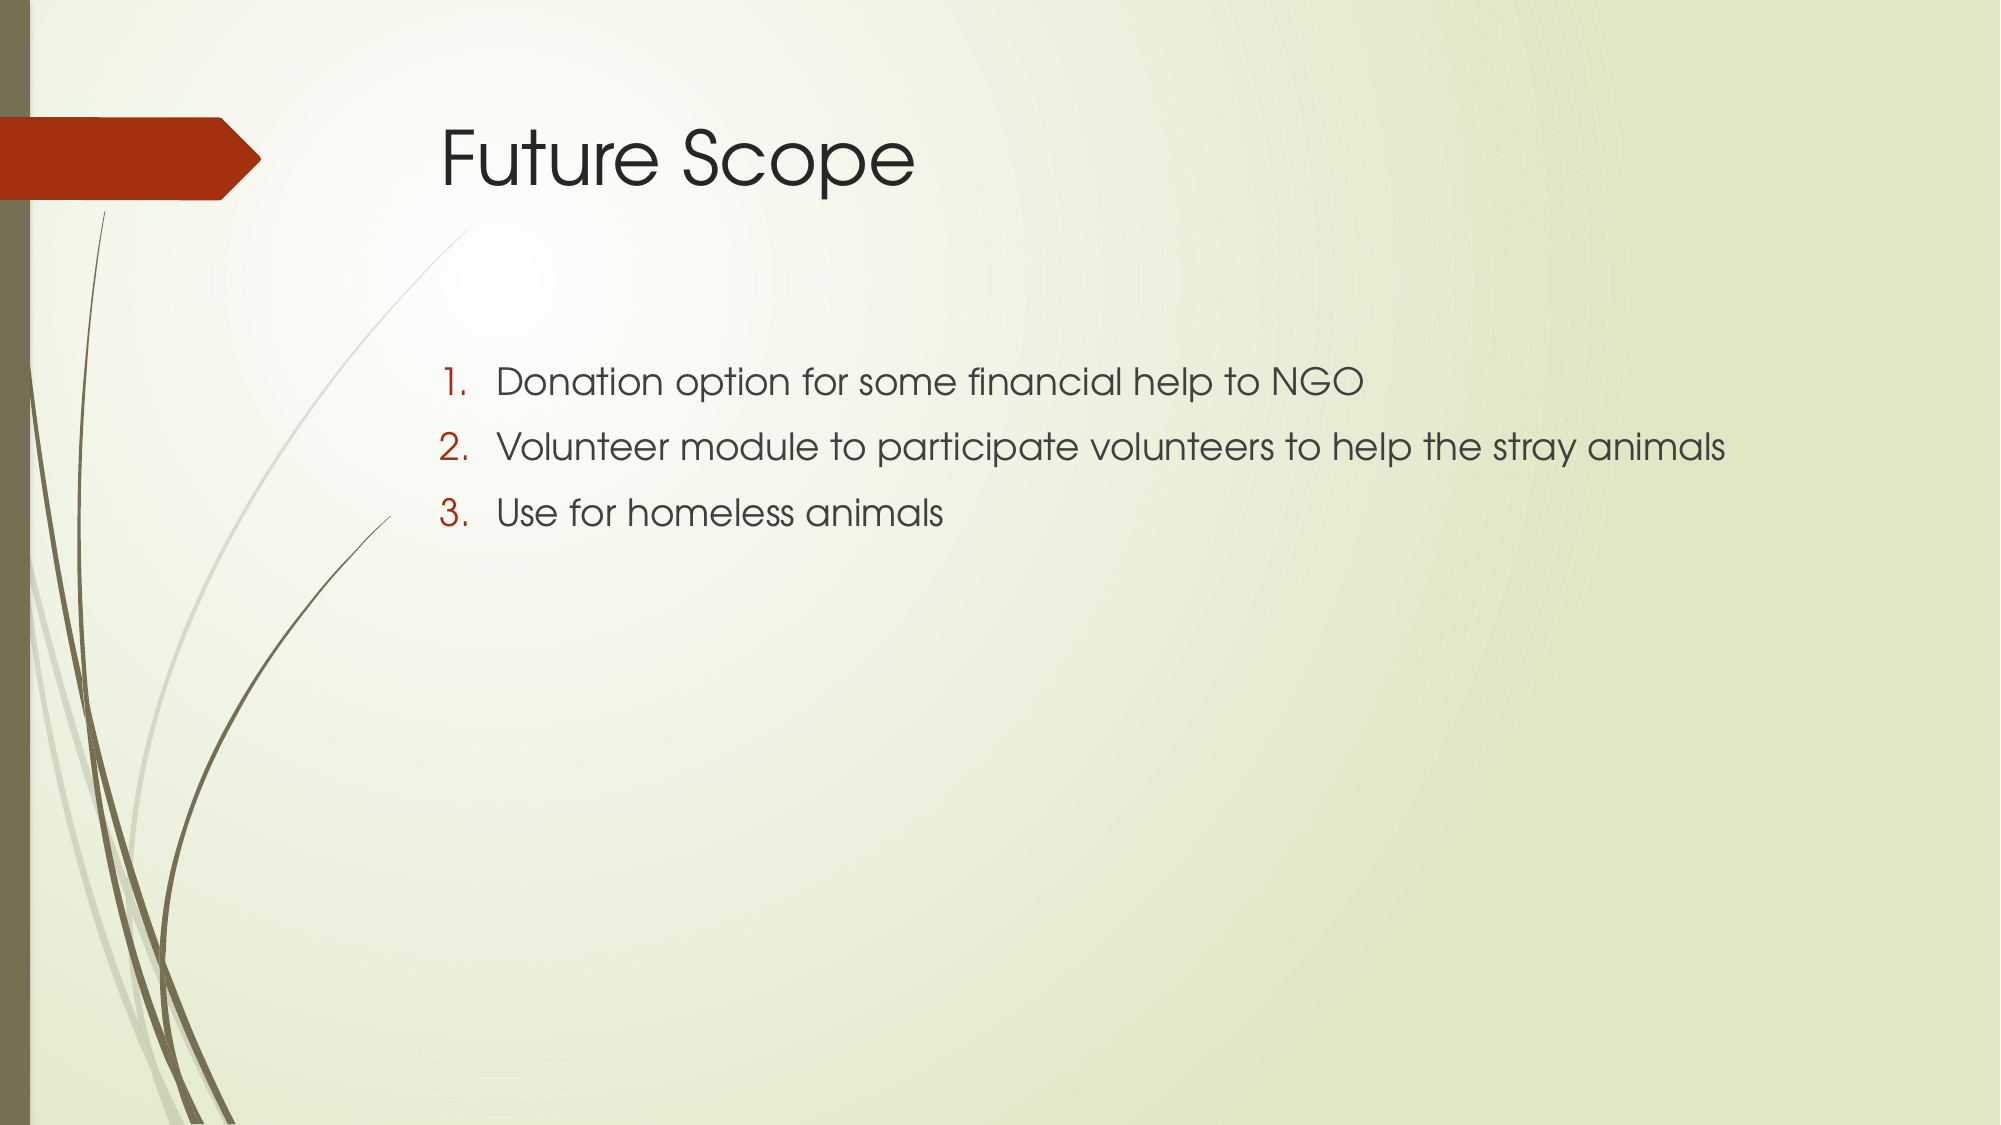

# Future Scope
Donation option for some financial help to NGO
Volunteer module to participate volunteers to help the stray animals
Use for homeless animals